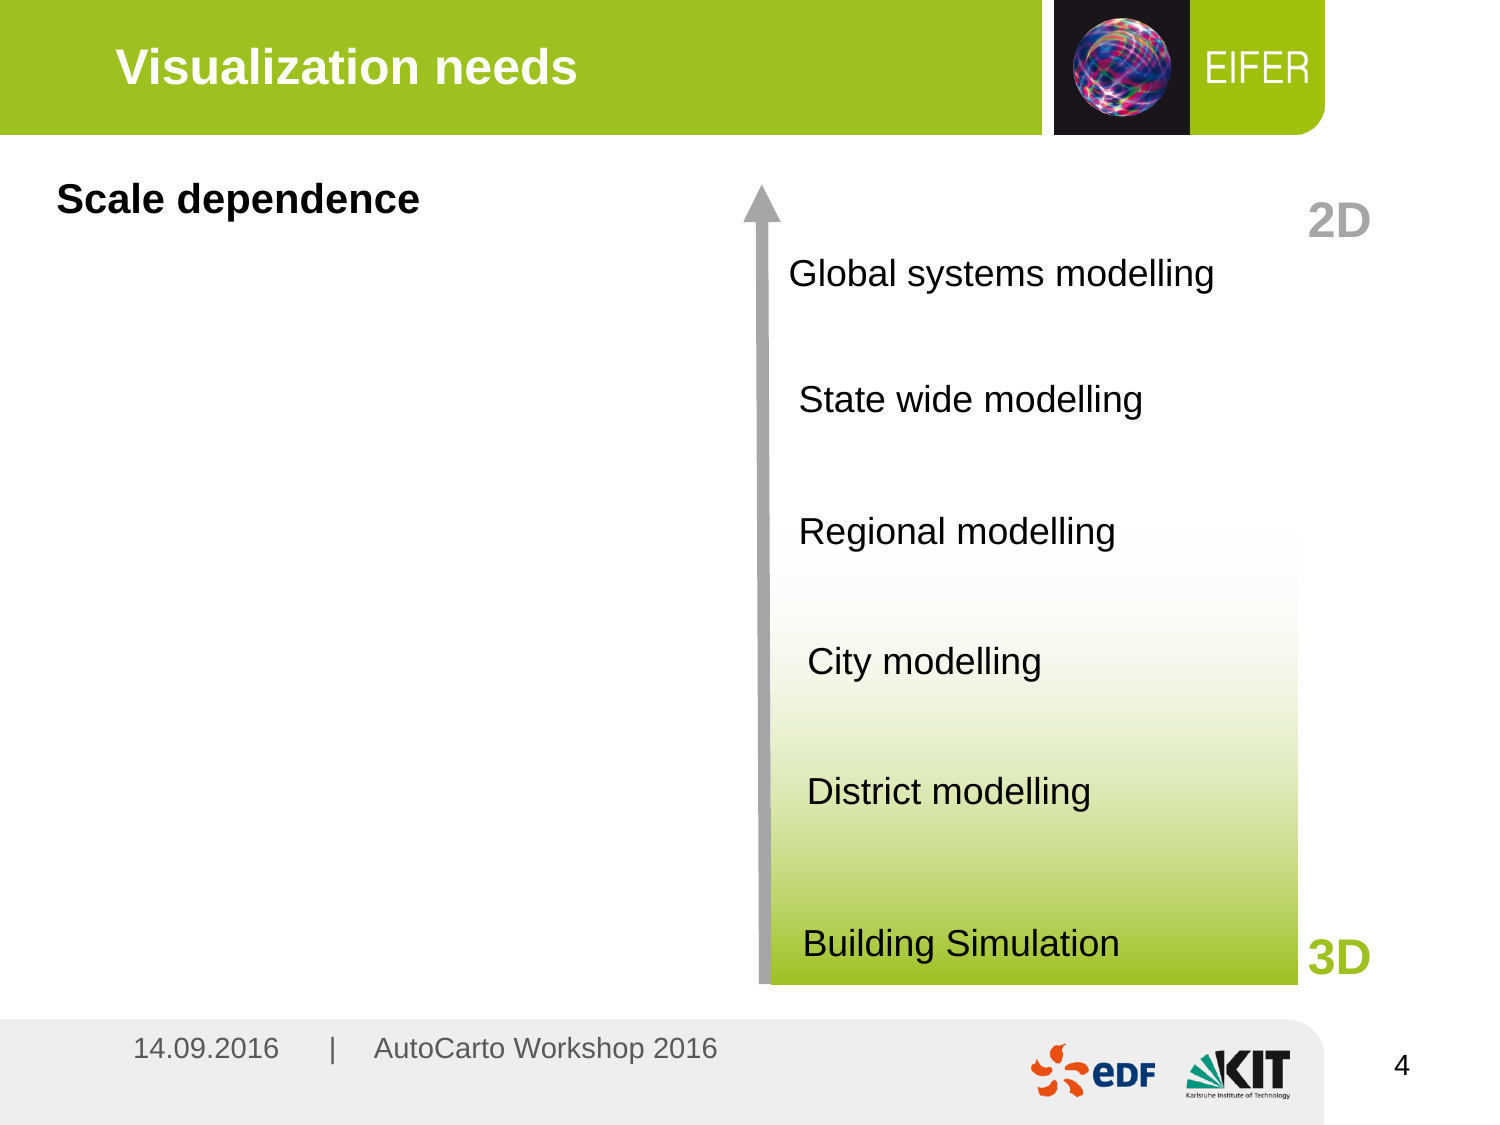

Visualization needs
Scale dependence

2D
Global systems modelling
State wide modelling
Regional modelling

City modelling
District modelling
Building Simulation
3D
4